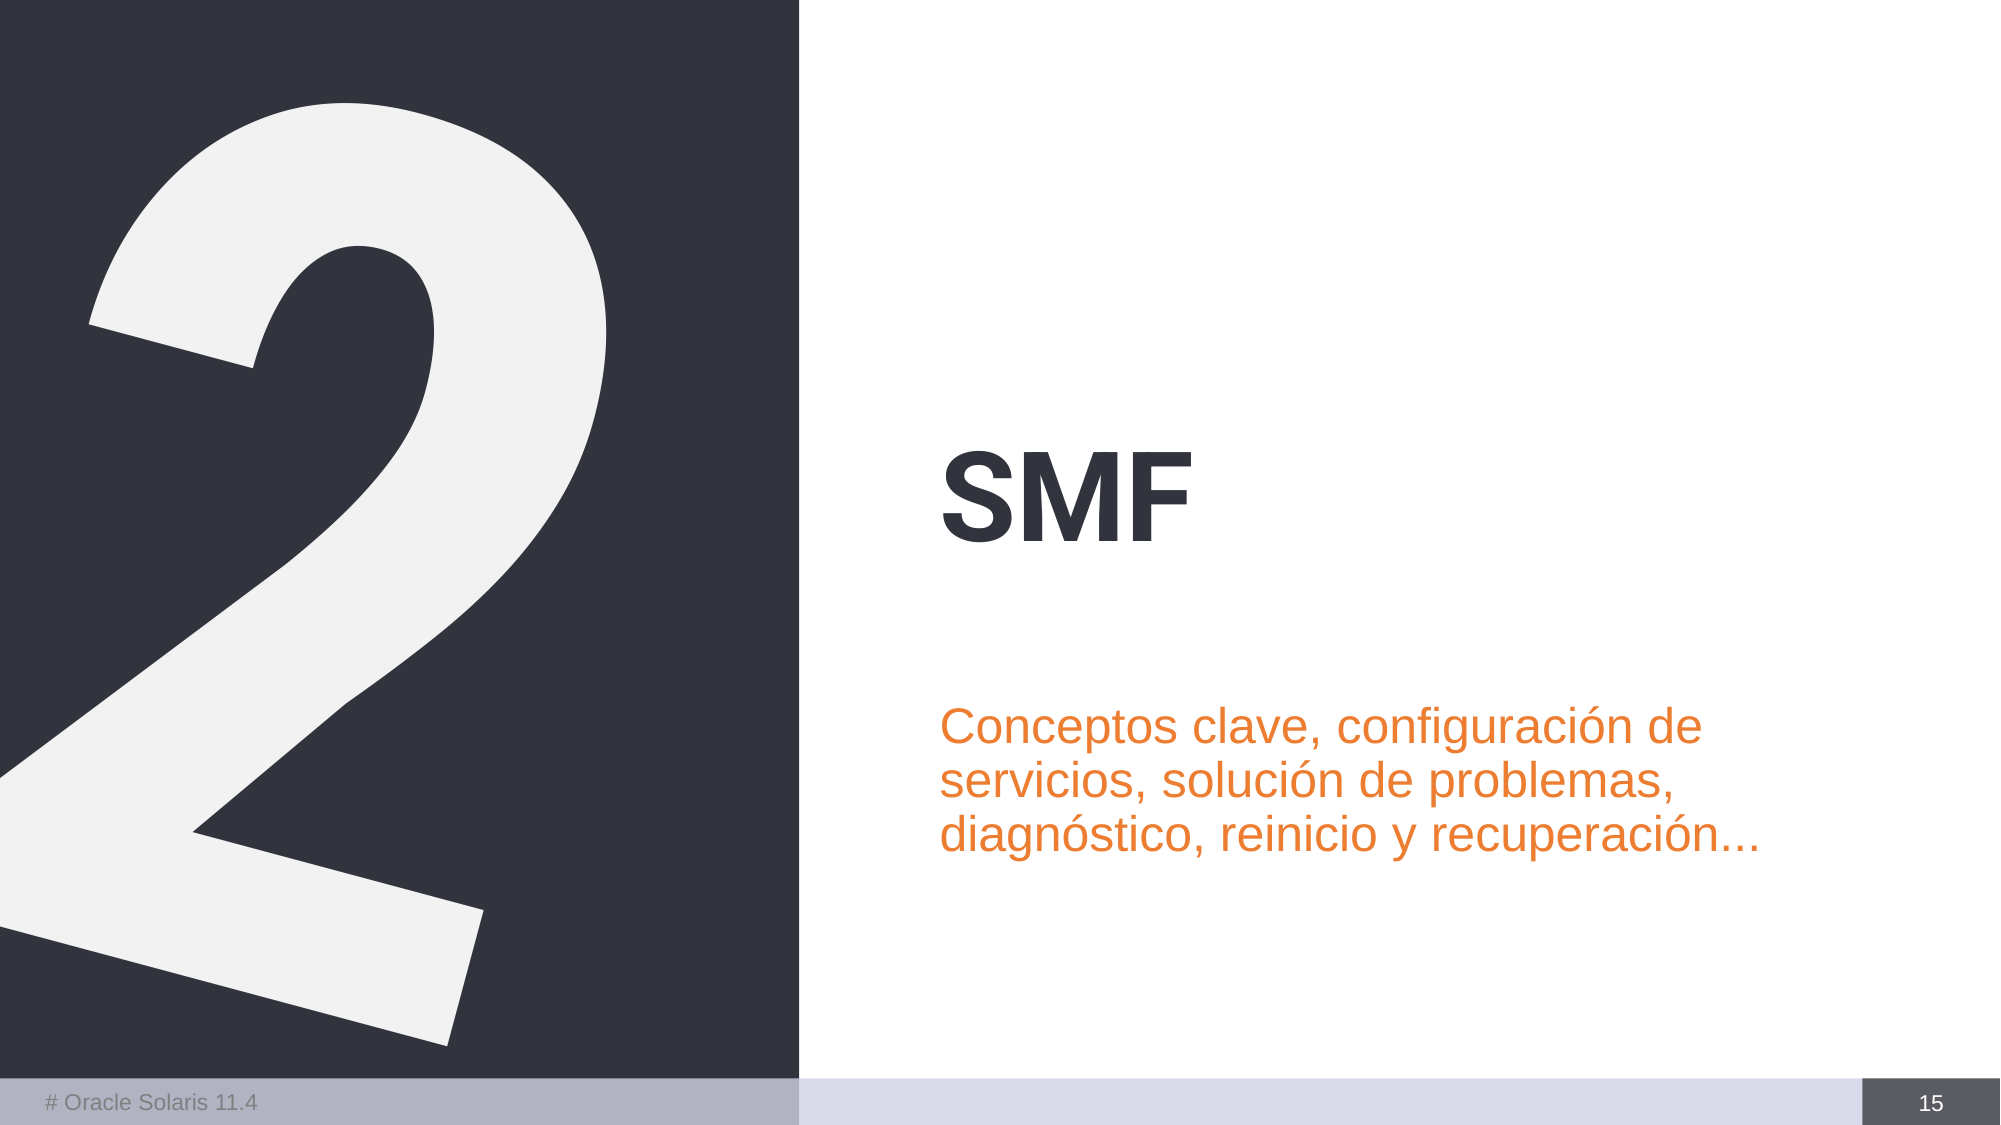

2
# SMF
Conceptos clave, configuración de servicios, solución de problemas, diagnóstico, reinicio y recuperación...
# Oracle Solaris 11.4
15